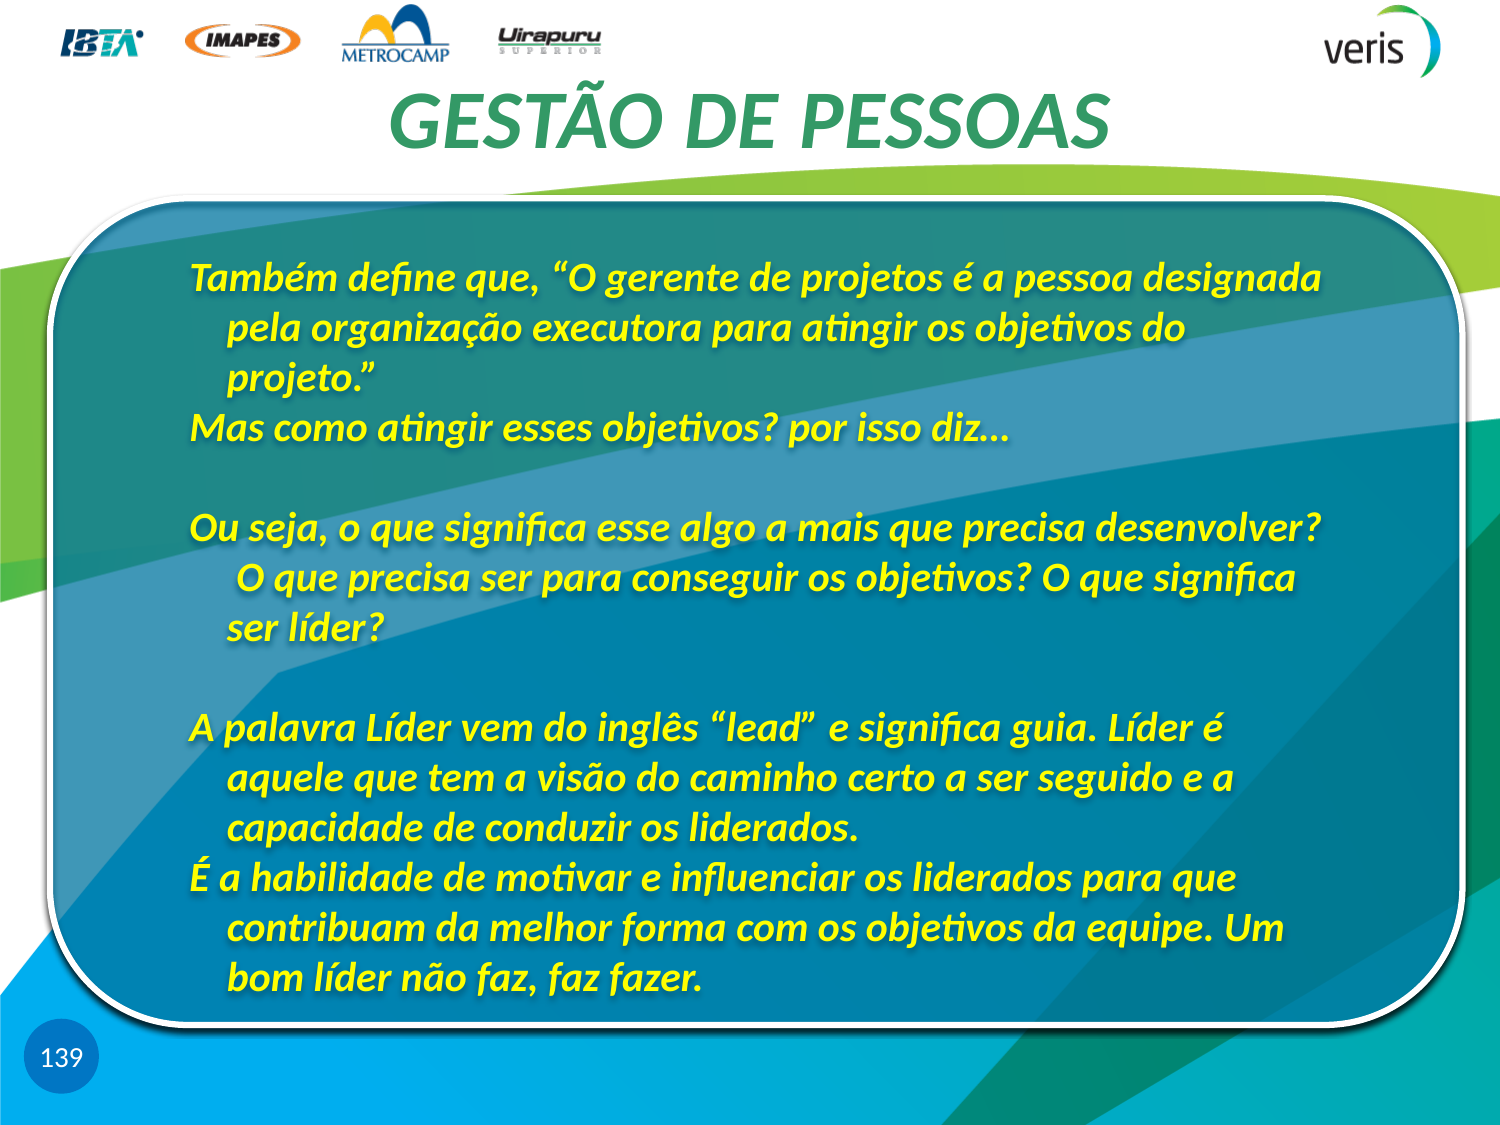

# GESTÃO DE PESSOAS
Também define que, “O gerente de projetos é a pessoa designada pela organização executora para atingir os objetivos do projeto.”
Mas como atingir esses objetivos? por isso diz…

Ou seja, o que significa esse algo a mais que precisa desenvolver?  O que precisa ser para conseguir os objetivos? O que significa ser líder?

A palavra Líder vem do inglês “lead” e significa guia. Líder é aquele que tem a visão do caminho certo a ser seguido e a capacidade de conduzir os liderados.
É a habilidade de motivar e influenciar os liderados para que contribuam da melhor forma com os objetivos da equipe. Um bom líder não faz, faz fazer.
139